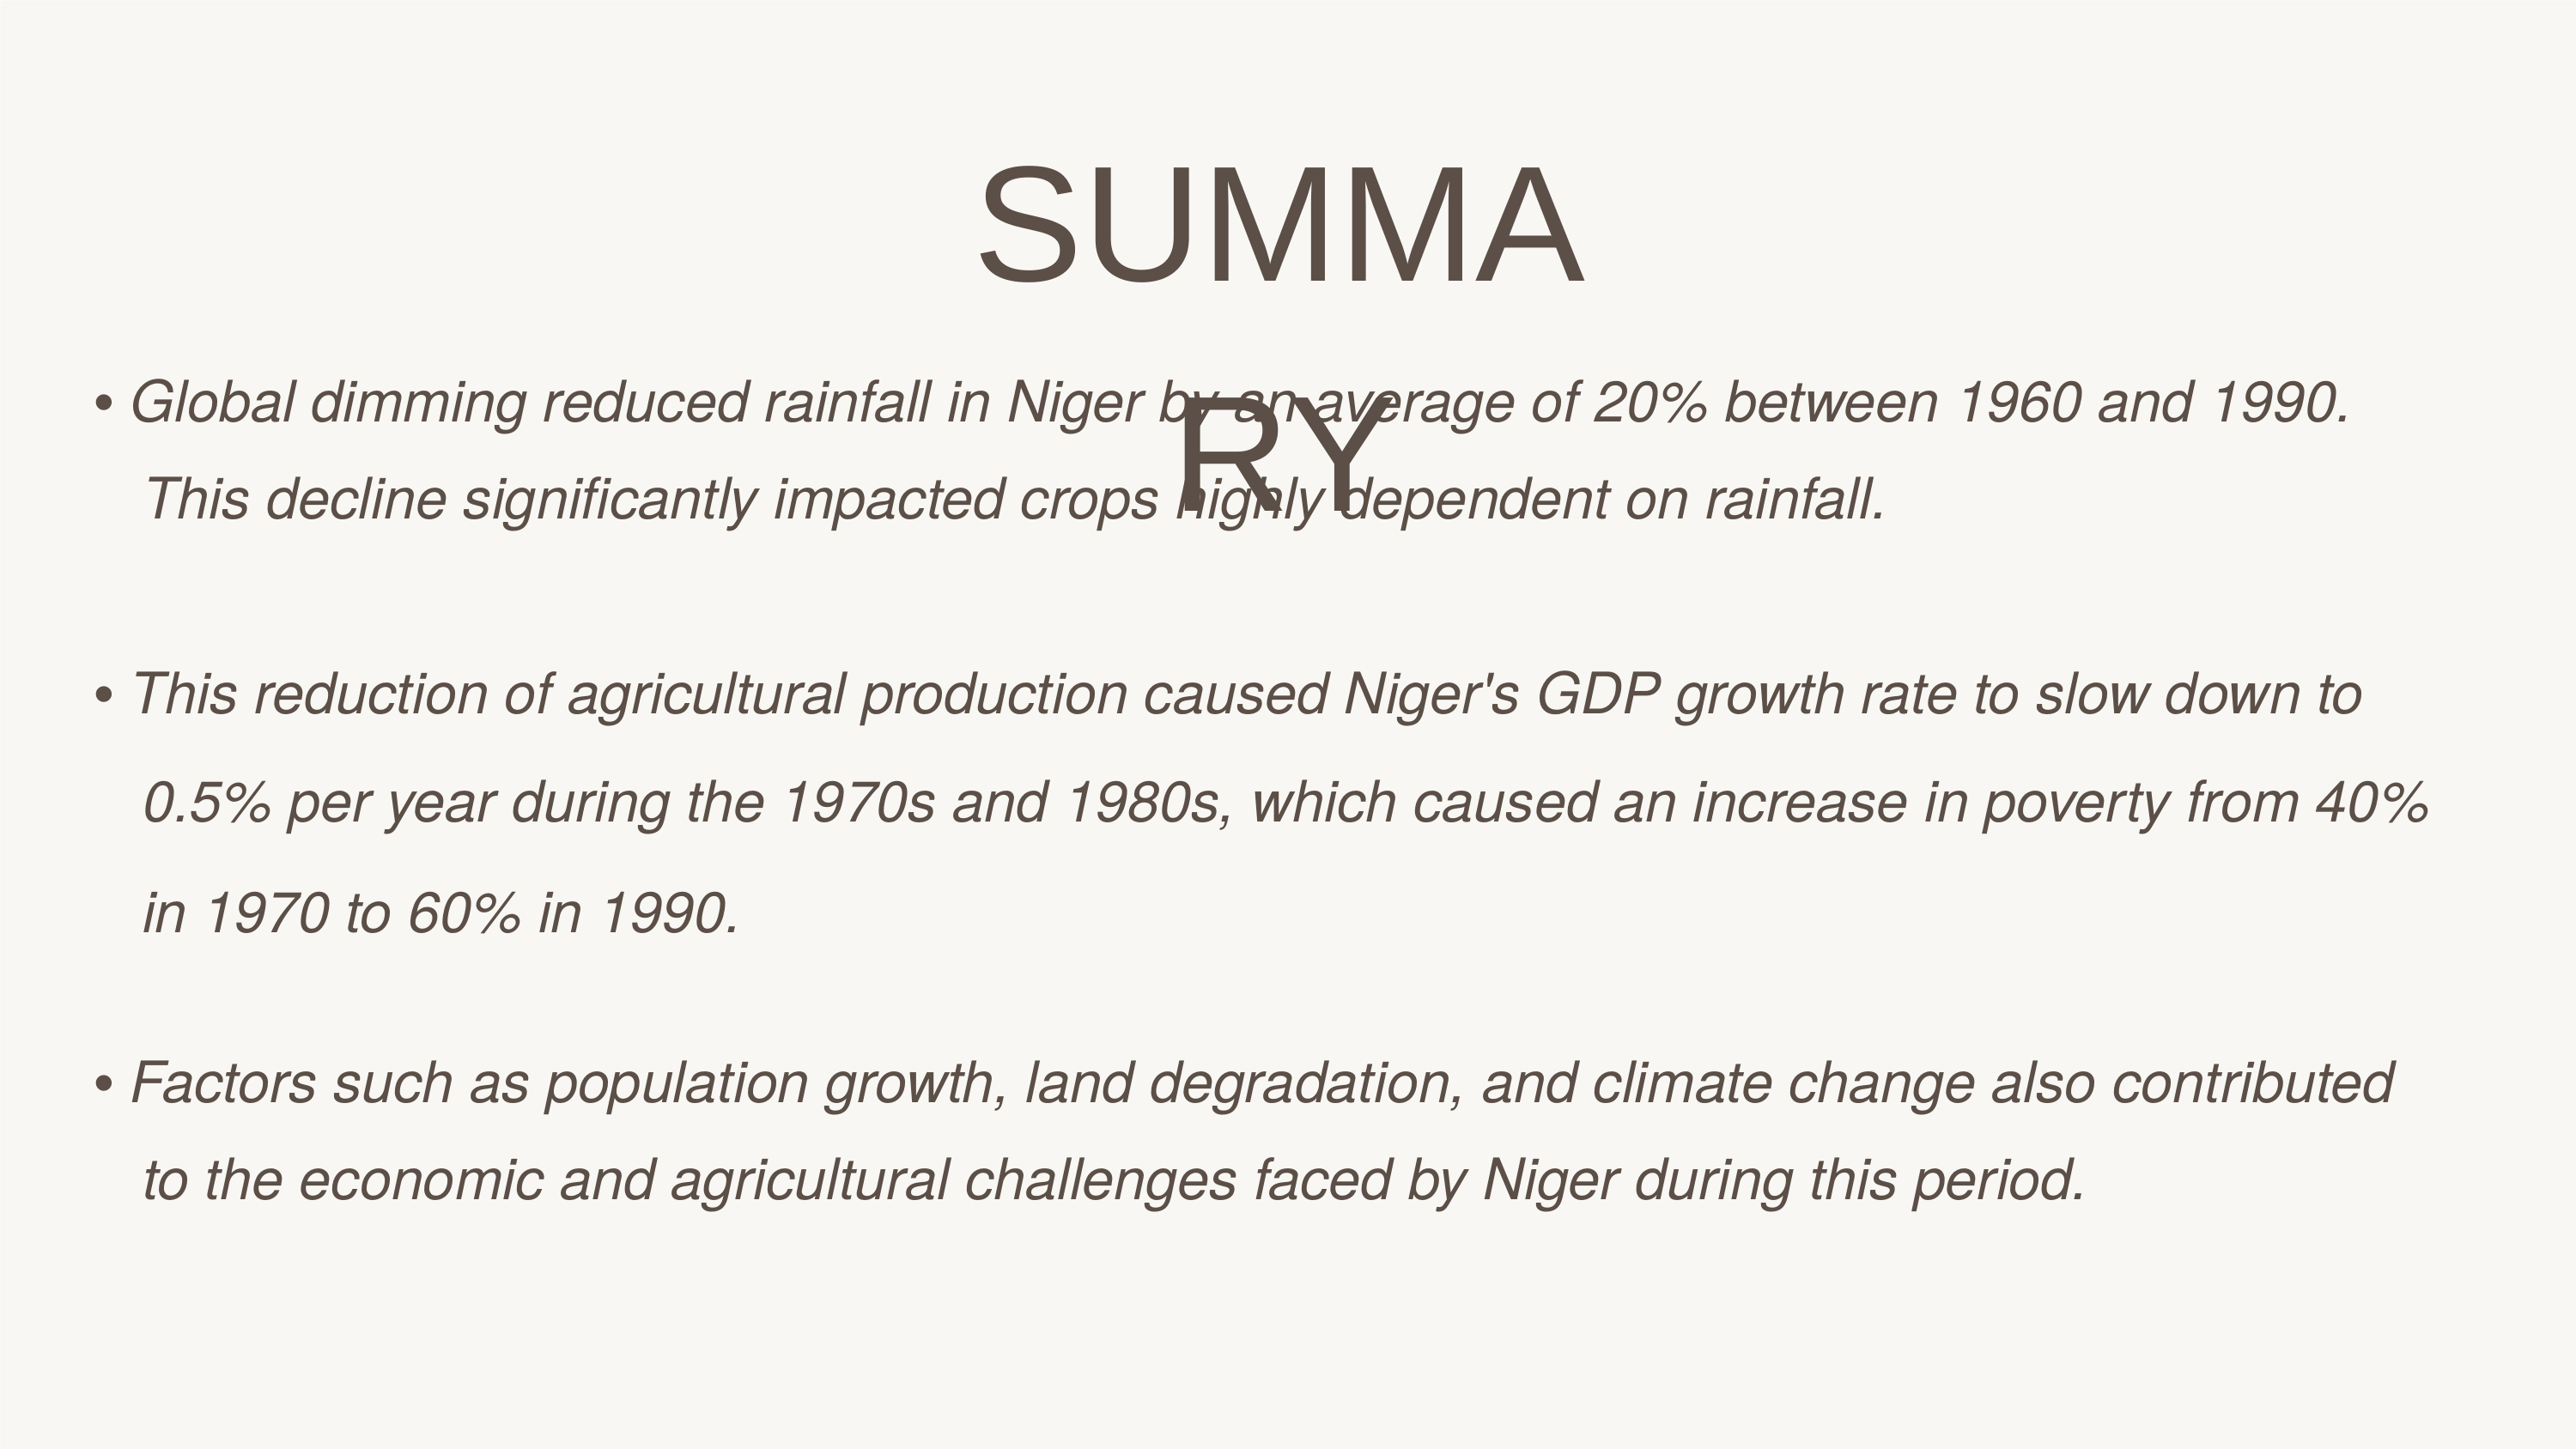

SUMMA
RY
• Global dimming reduced rainfall in Niger by an average of 20% between 1960 and 1990.
This decline significantly impacted crops highly dependent on rainfall.
• This reduction of agricultural production caused Niger's GDP growth rate to slow down to
0.5% per year during the 1970s and 1980s, which caused an increase in poverty from 40%
in 1970 to 60% in 1990.
• Factors such as population growth, land degradation, and climate change also contributed
to the economic and agricultural challenges faced by Niger during this period.